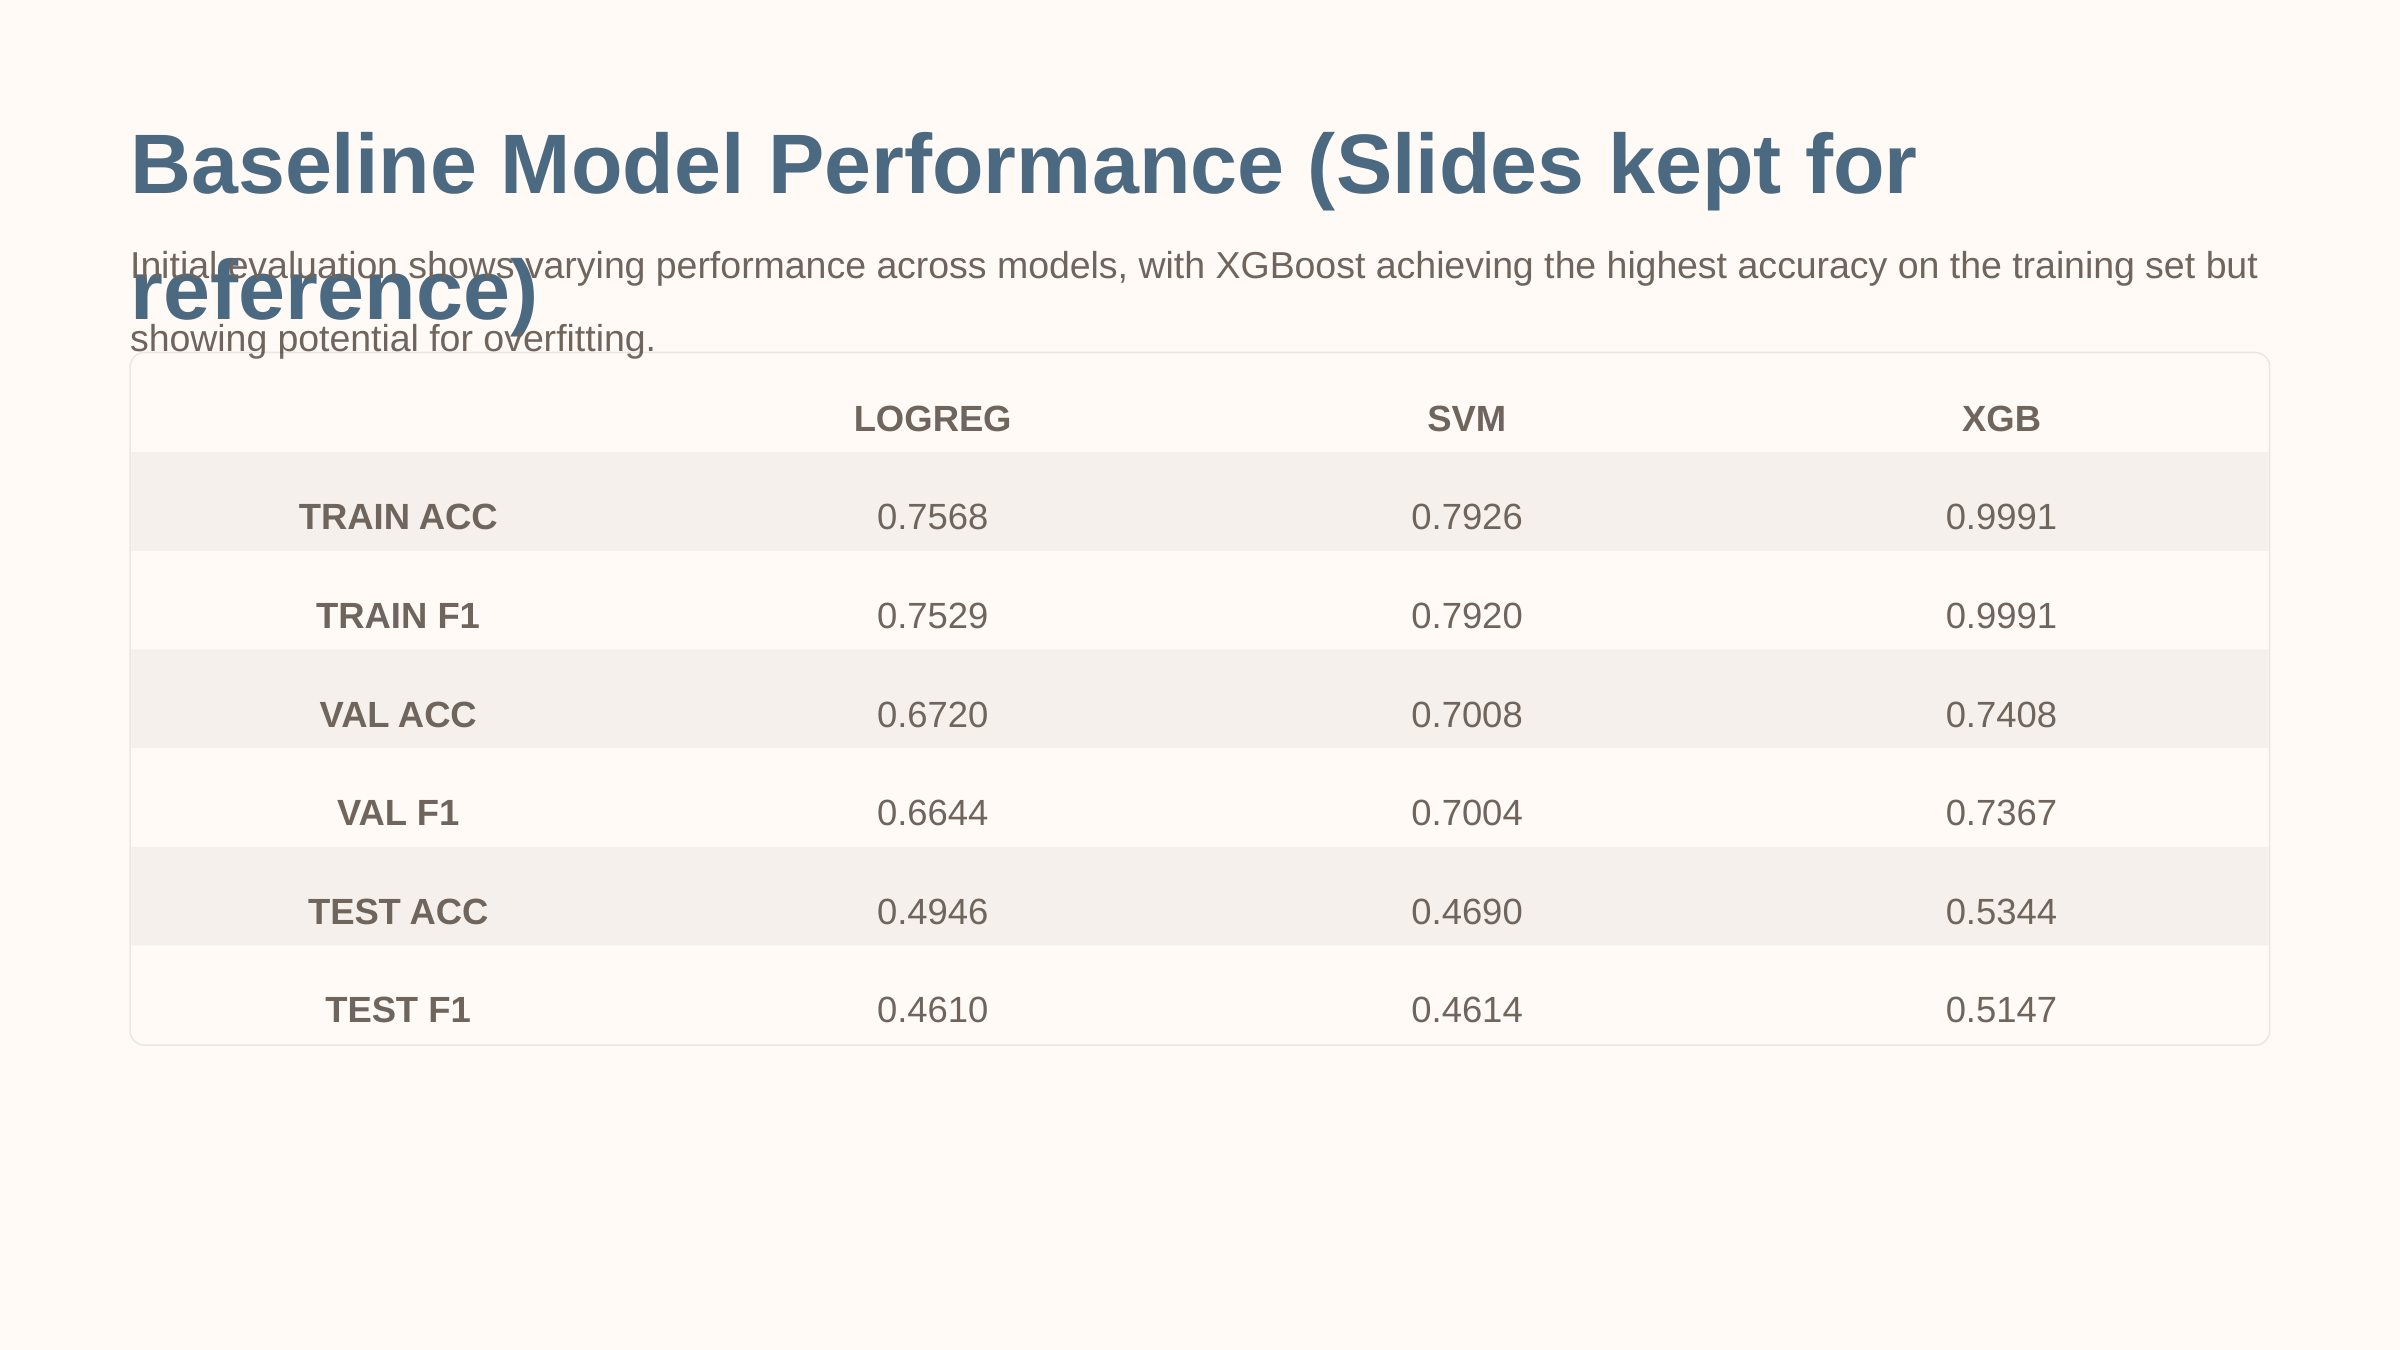

Baseline Model Performance (Slides kept for reference)
Initial evaluation shows varying performance across models, with XGBoost achieving the highest accuracy on the training set but showing potential for overfitting.

LOGREG
SVM
XGB

TRAIN ACC
0.7568
0.7926
0.9991

TRAIN F1
0.7529
0.7920
0.9991

VAL ACC
0.6720
0.7008
0.7408

VAL F1
0.6644
0.7004
0.7367

TEST ACC
0.4946
0.4690
0.5344

TEST F1
0.4610
0.4614
0.5147